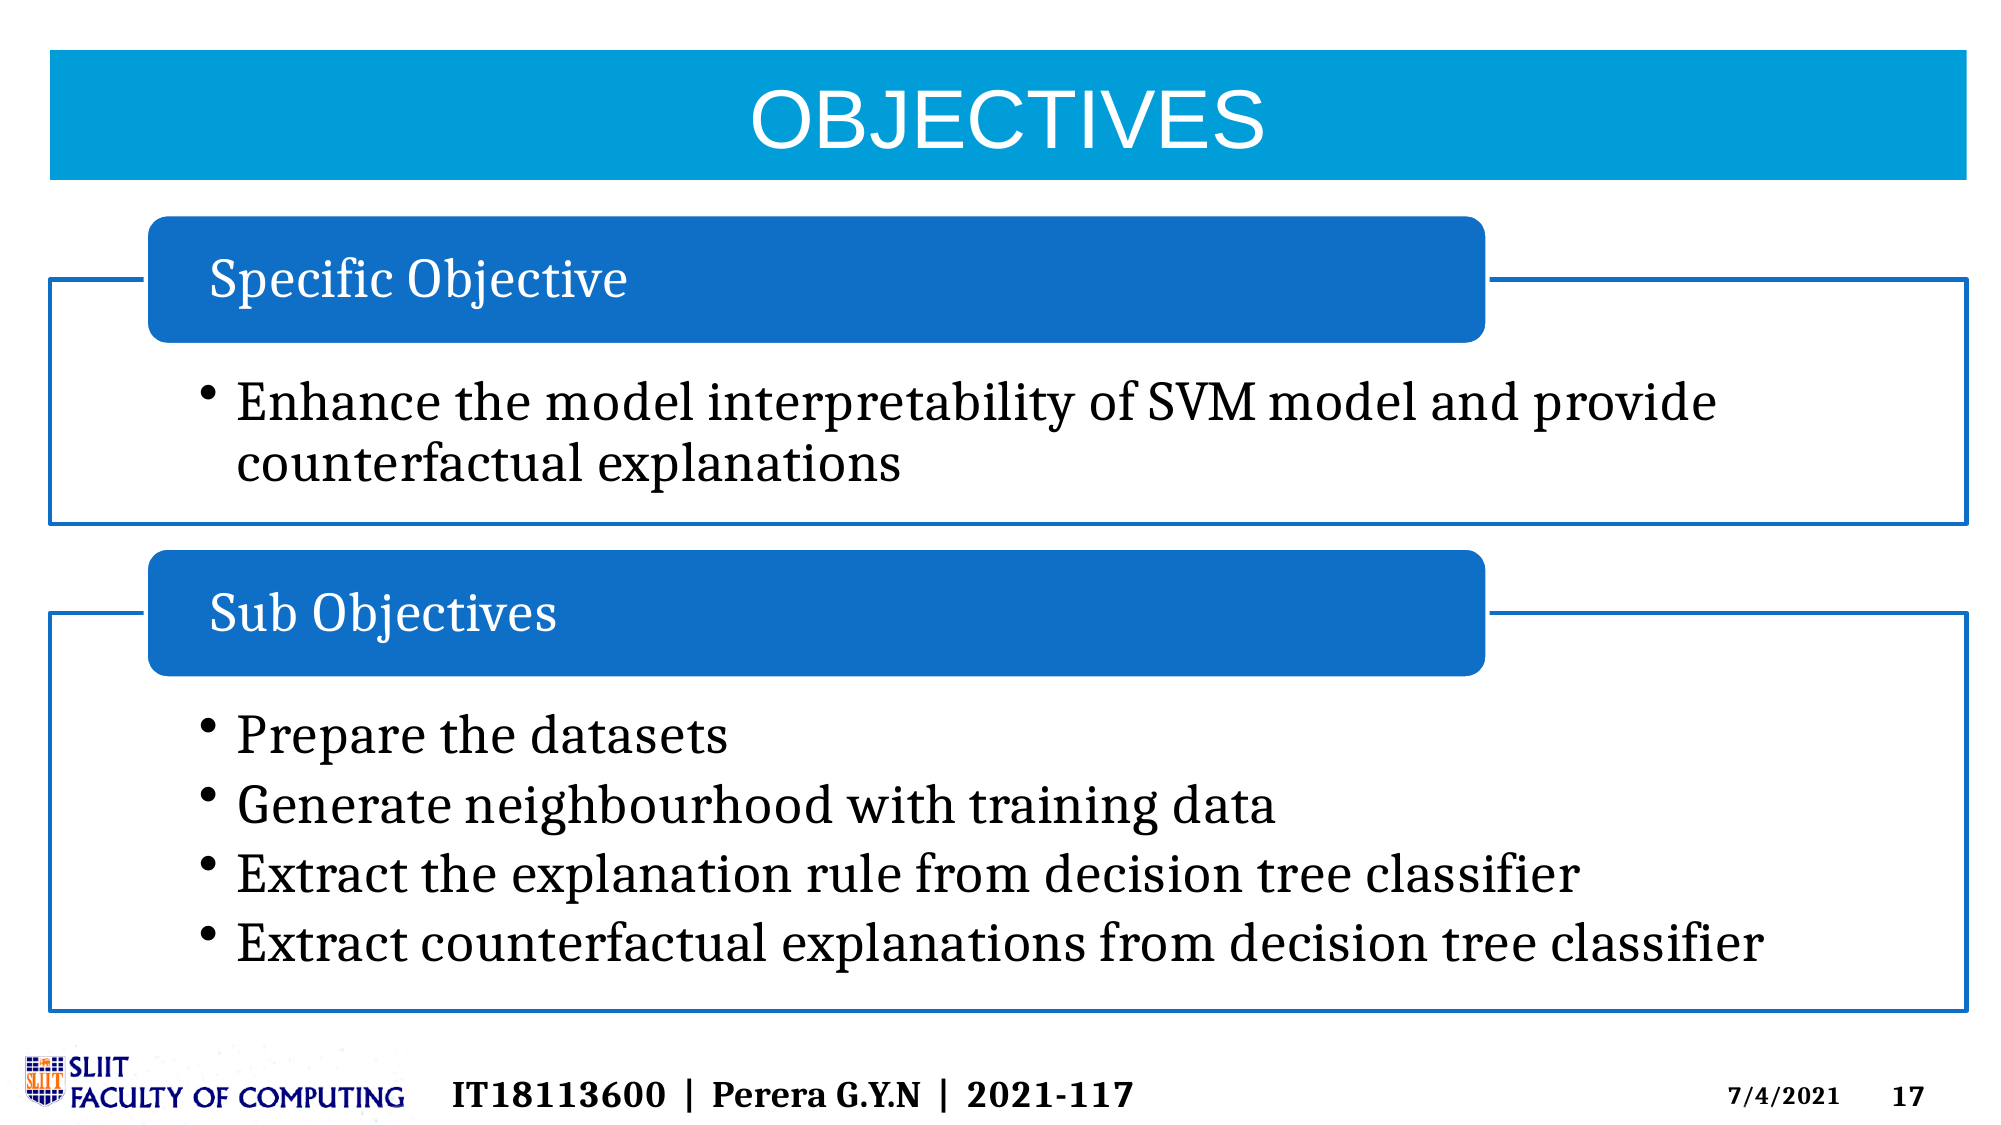

# OBJECTIVES
Enhance the model interpretability of SVM model and provide counterfactual explanations
Specific Objective
Prepare the datasets
Generate neighbourhood with training data
Extract the explanation rule from decision tree classifier
Extract counterfactual explanations from decision tree classifier
Sub Objectives
IT18113600  |  Perera G.Y.N  |  2021-117